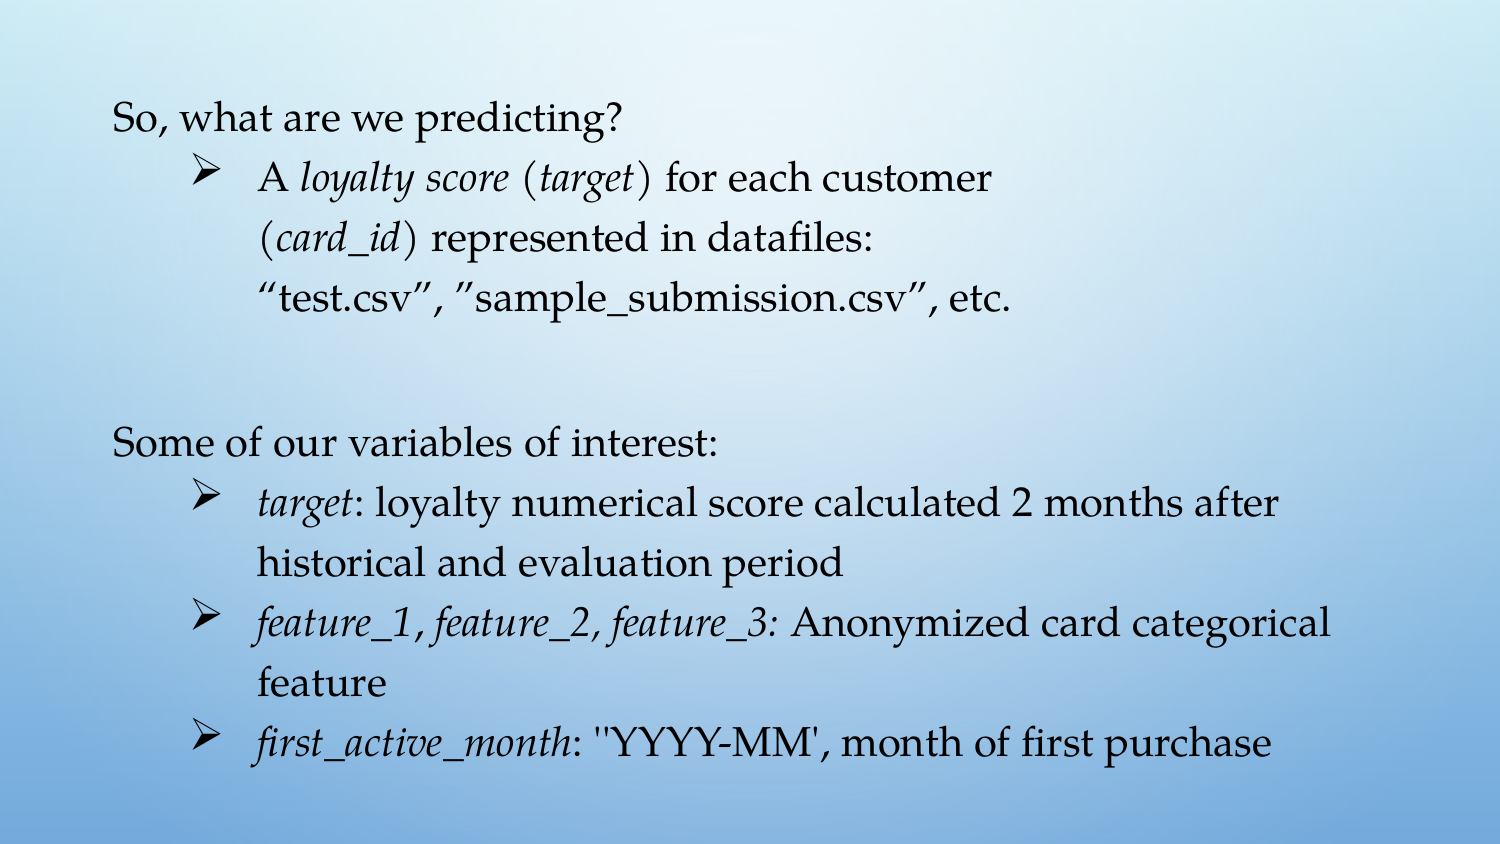

So, what are we predicting?
A loyalty score (target) for each customer (card_id) represented in datafiles: “test.csv”, ”sample_submission.csv”, etc.

Some of our variables of interest:
target: loyalty numerical score calculated 2 months after historical and evaluation period
feature_1, feature_2, feature_3: Anonymized card categorical feature
first_active_month: ''YYYY-MM', month of first purchase